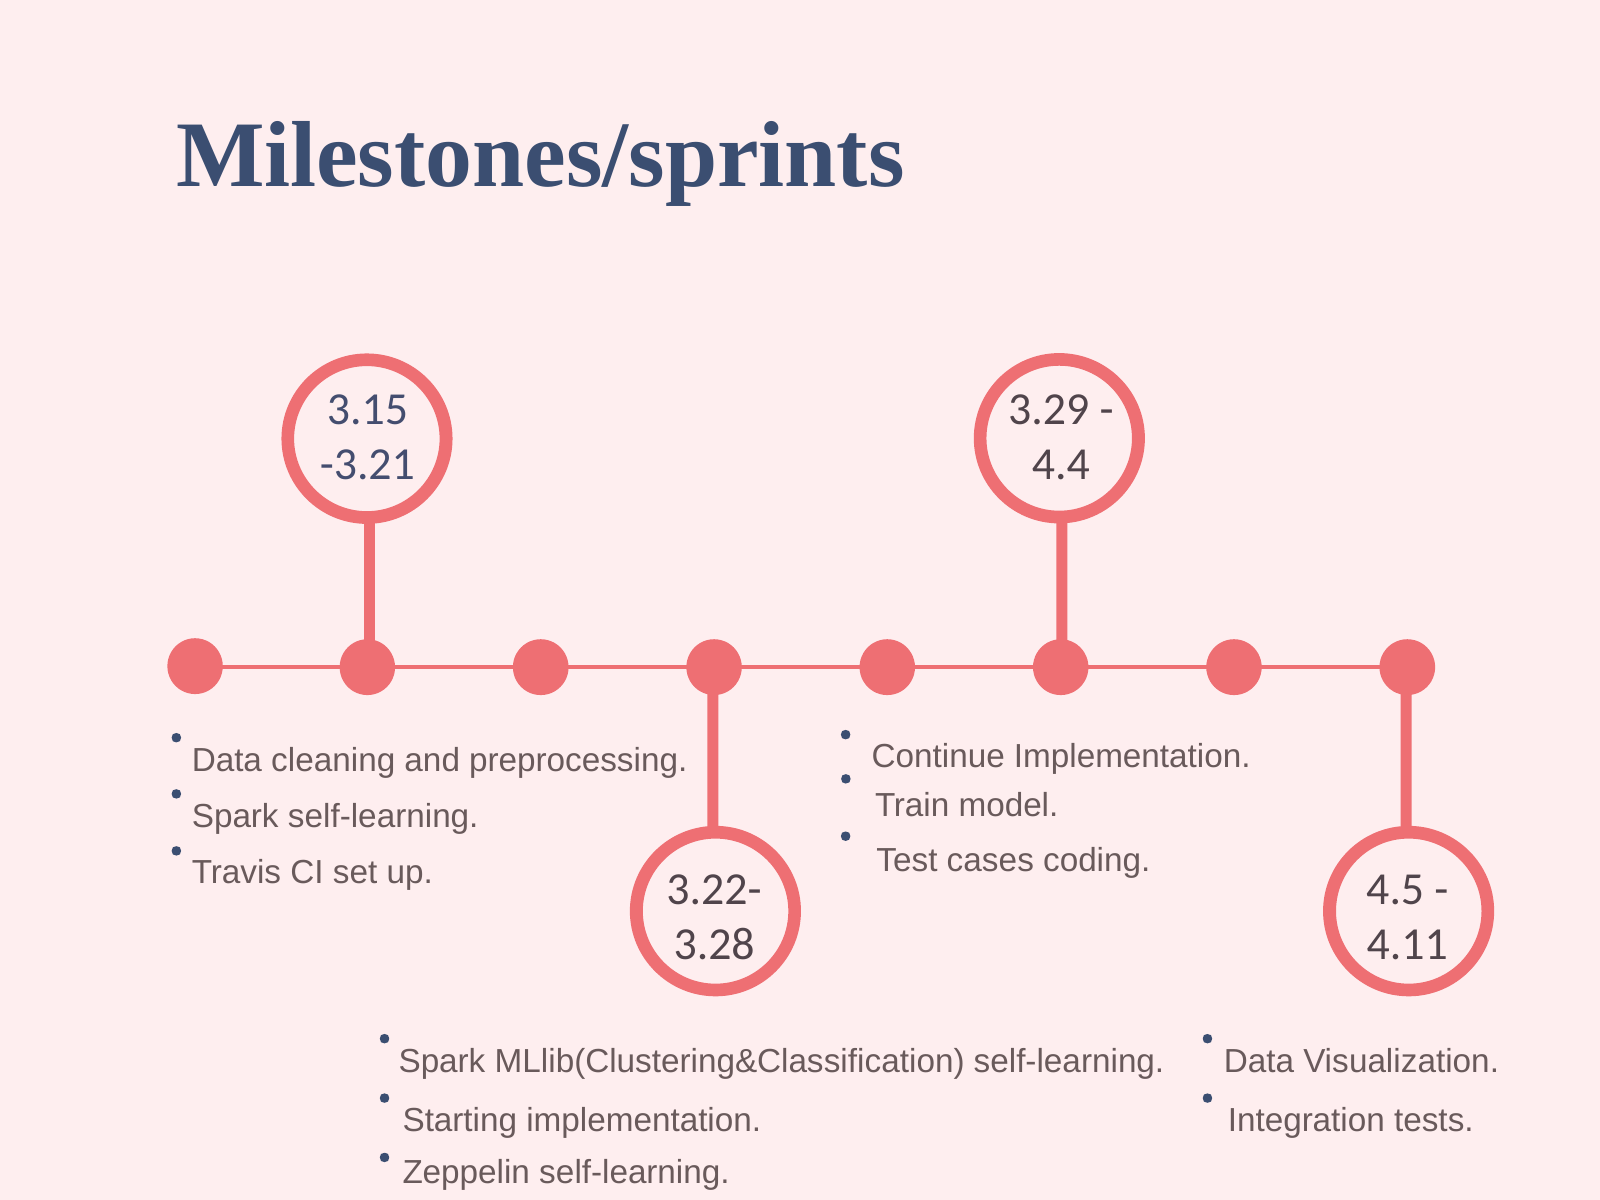

Milestones/sprints

3.15
-3.21
3.29 -4.4

Continue Implementation.
Data cleaning and preprocessing.

Train model.
Spark self-learning.

Test cases coding.
Travis CI set up.

3.22-
3.28
4.5 - 4.11
Spark MLlib(Clustering&Classification) self-learning.
Data Visualization.

Starting implementation.
Integration tests.

Zeppelin self-learning.